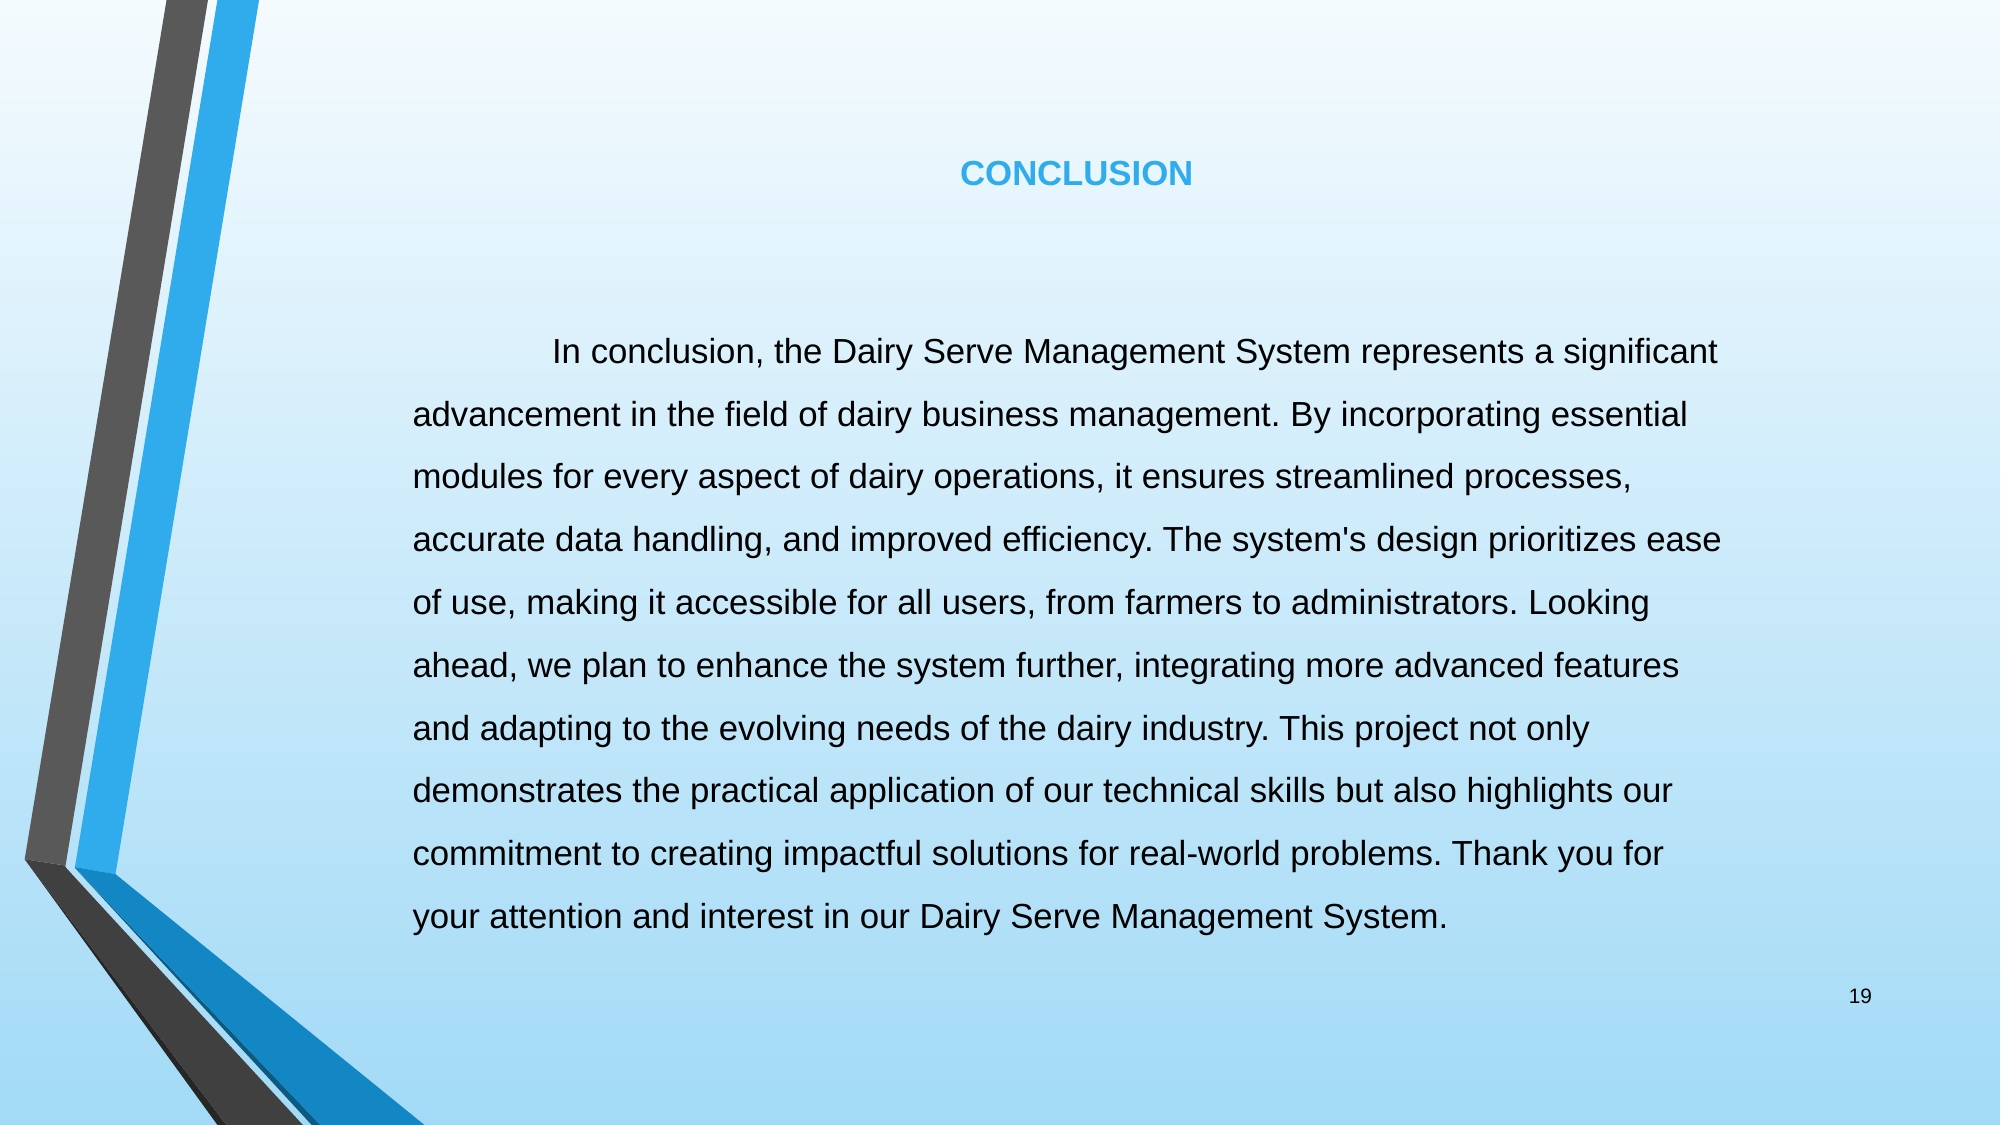

CONCLUSION

	In conclusion, the Dairy Serve Management System represents a significant advancement in the field of dairy business management. By incorporating essential modules for every aspect of dairy operations, it ensures streamlined processes, accurate data handling, and improved efficiency. The system's design prioritizes ease of use, making it accessible for all users, from farmers to administrators. Looking ahead, we plan to enhance the system further, integrating more advanced features and adapting to the evolving needs of the dairy industry. This project not only demonstrates the practical application of our technical skills but also highlights our commitment to creating impactful solutions for real-world problems. Thank you for your attention and interest in our Dairy Serve Management System.
19